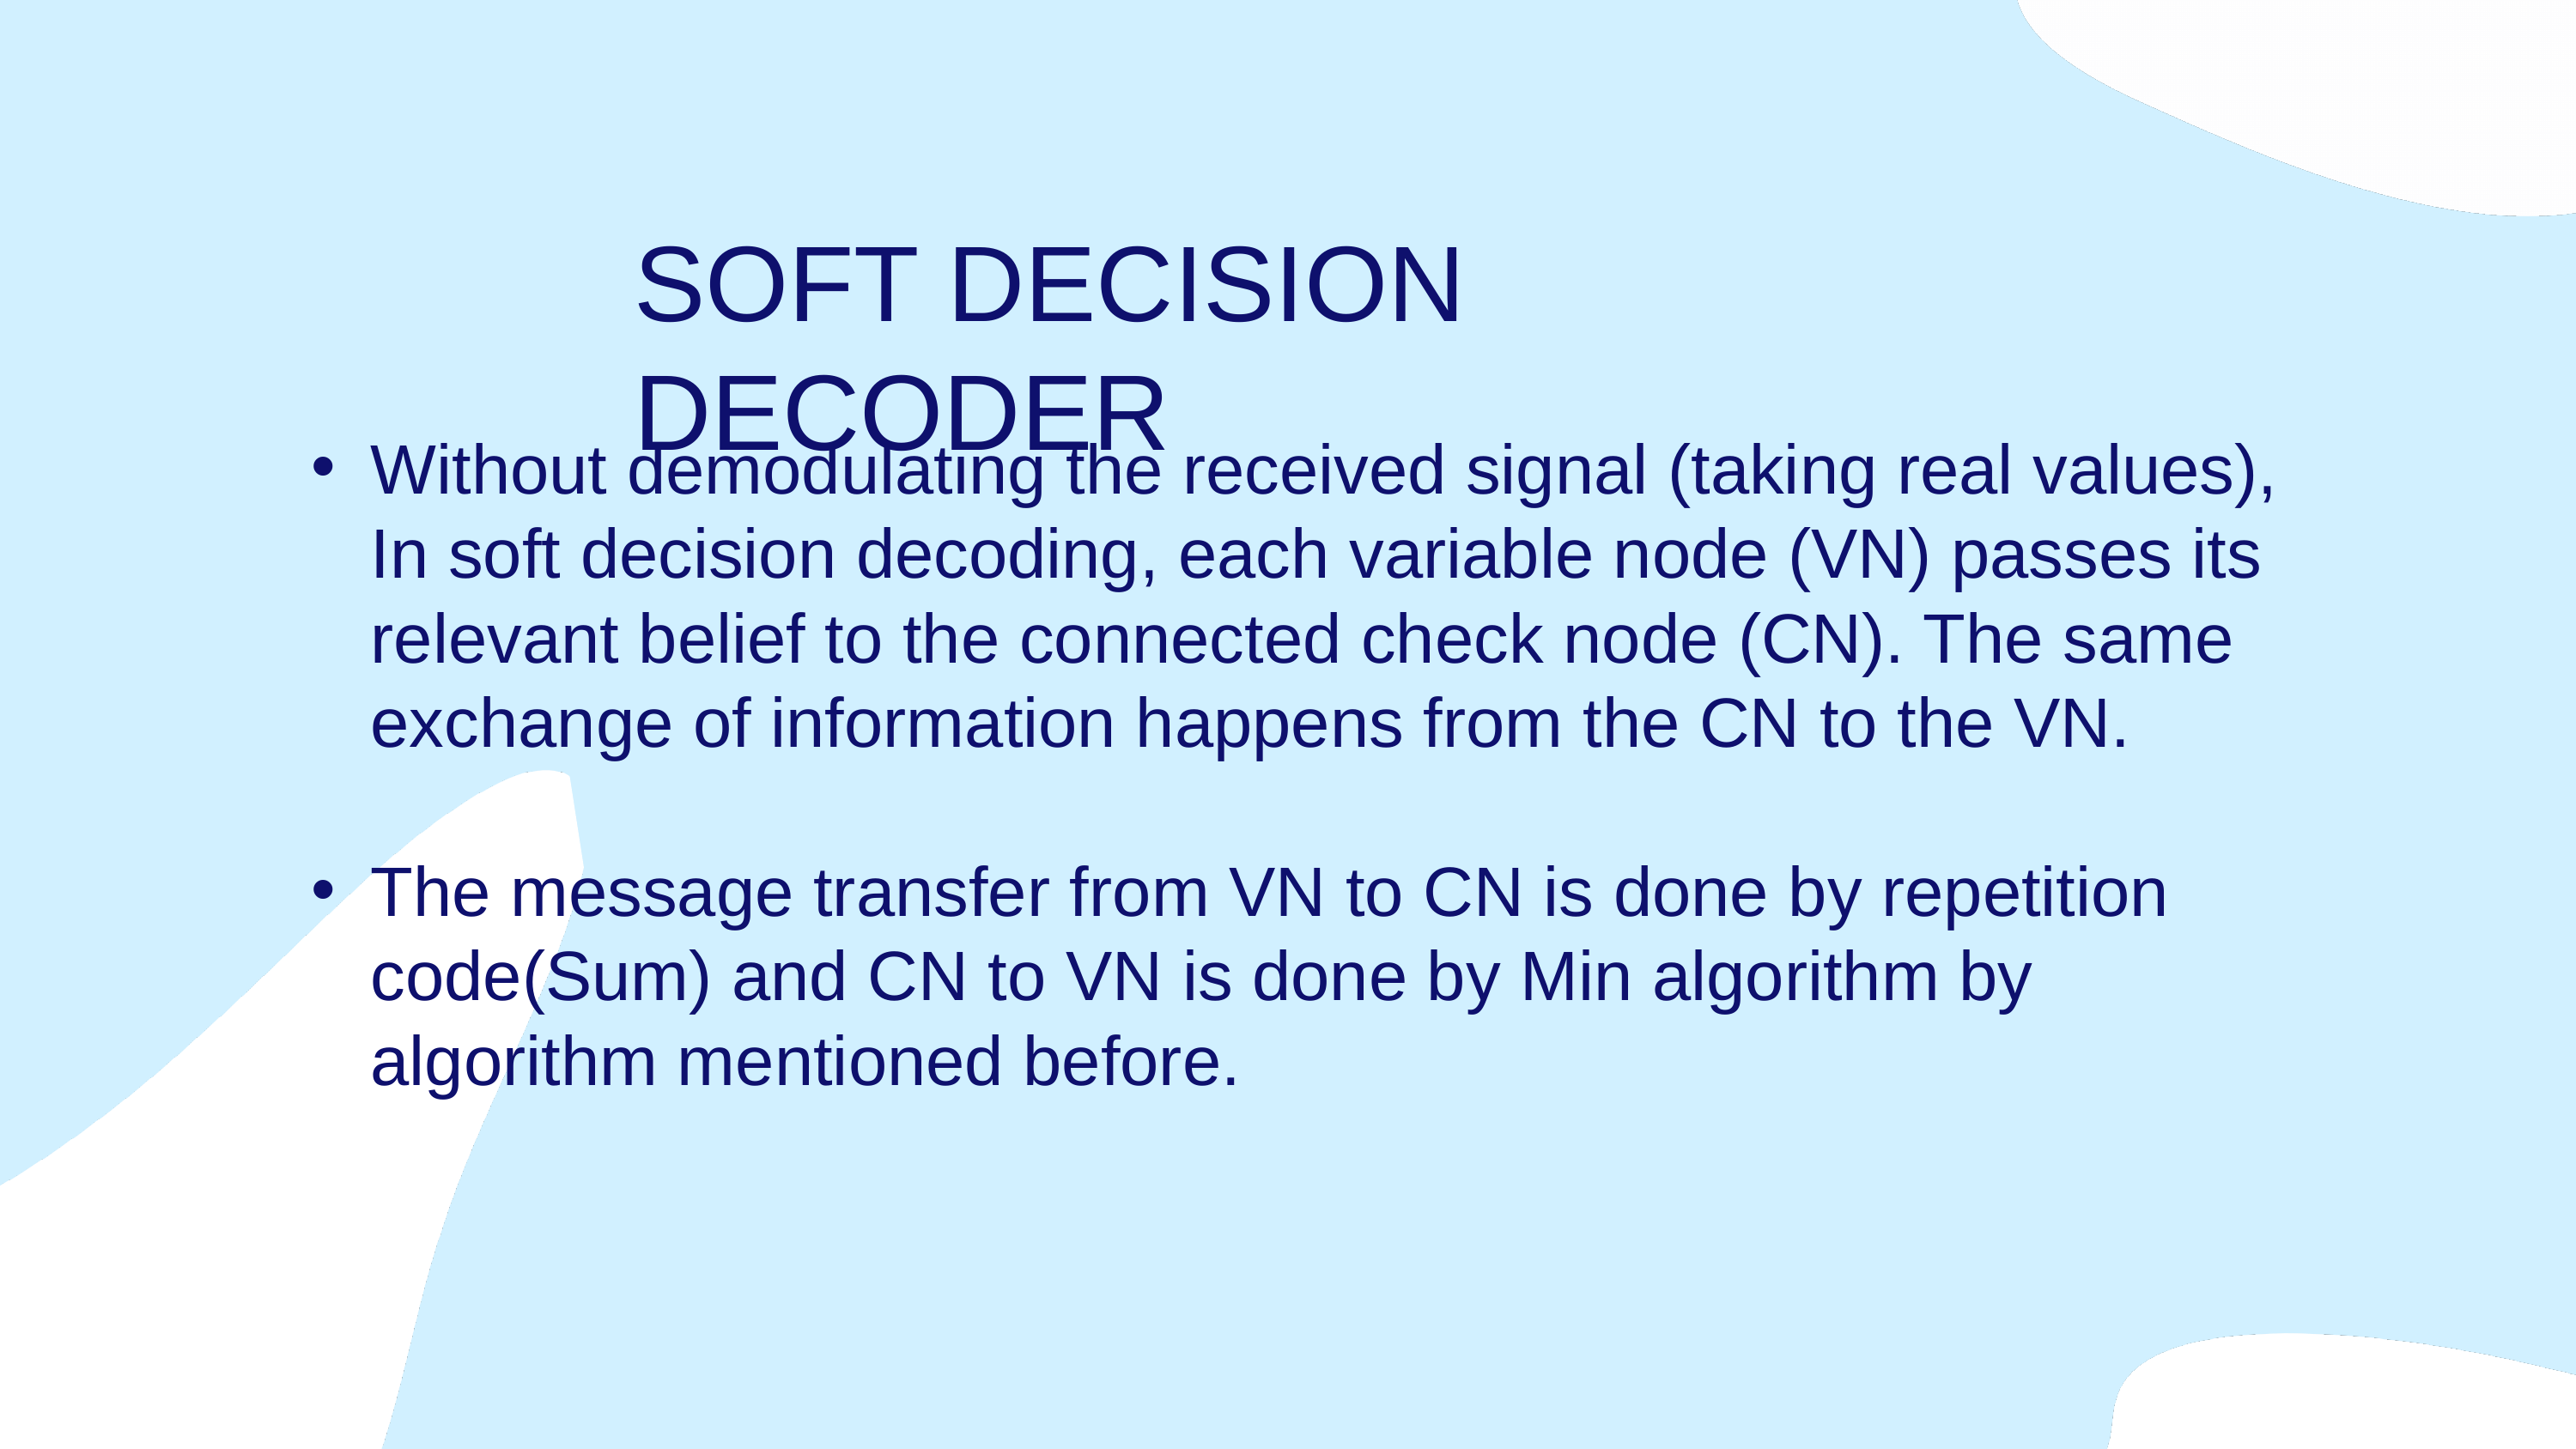

SOFT DECISION DECODER
Without demodulating the received signal (taking real values), In soft decision decoding, each variable node (VN) passes its relevant belief to the connected check node (CN). The same exchange of information happens from the CN to the VN.

The message transfer from VN to CN is done by repetition code(Sum) and CN to VN is done by Min algorithm by algorithm mentioned before.